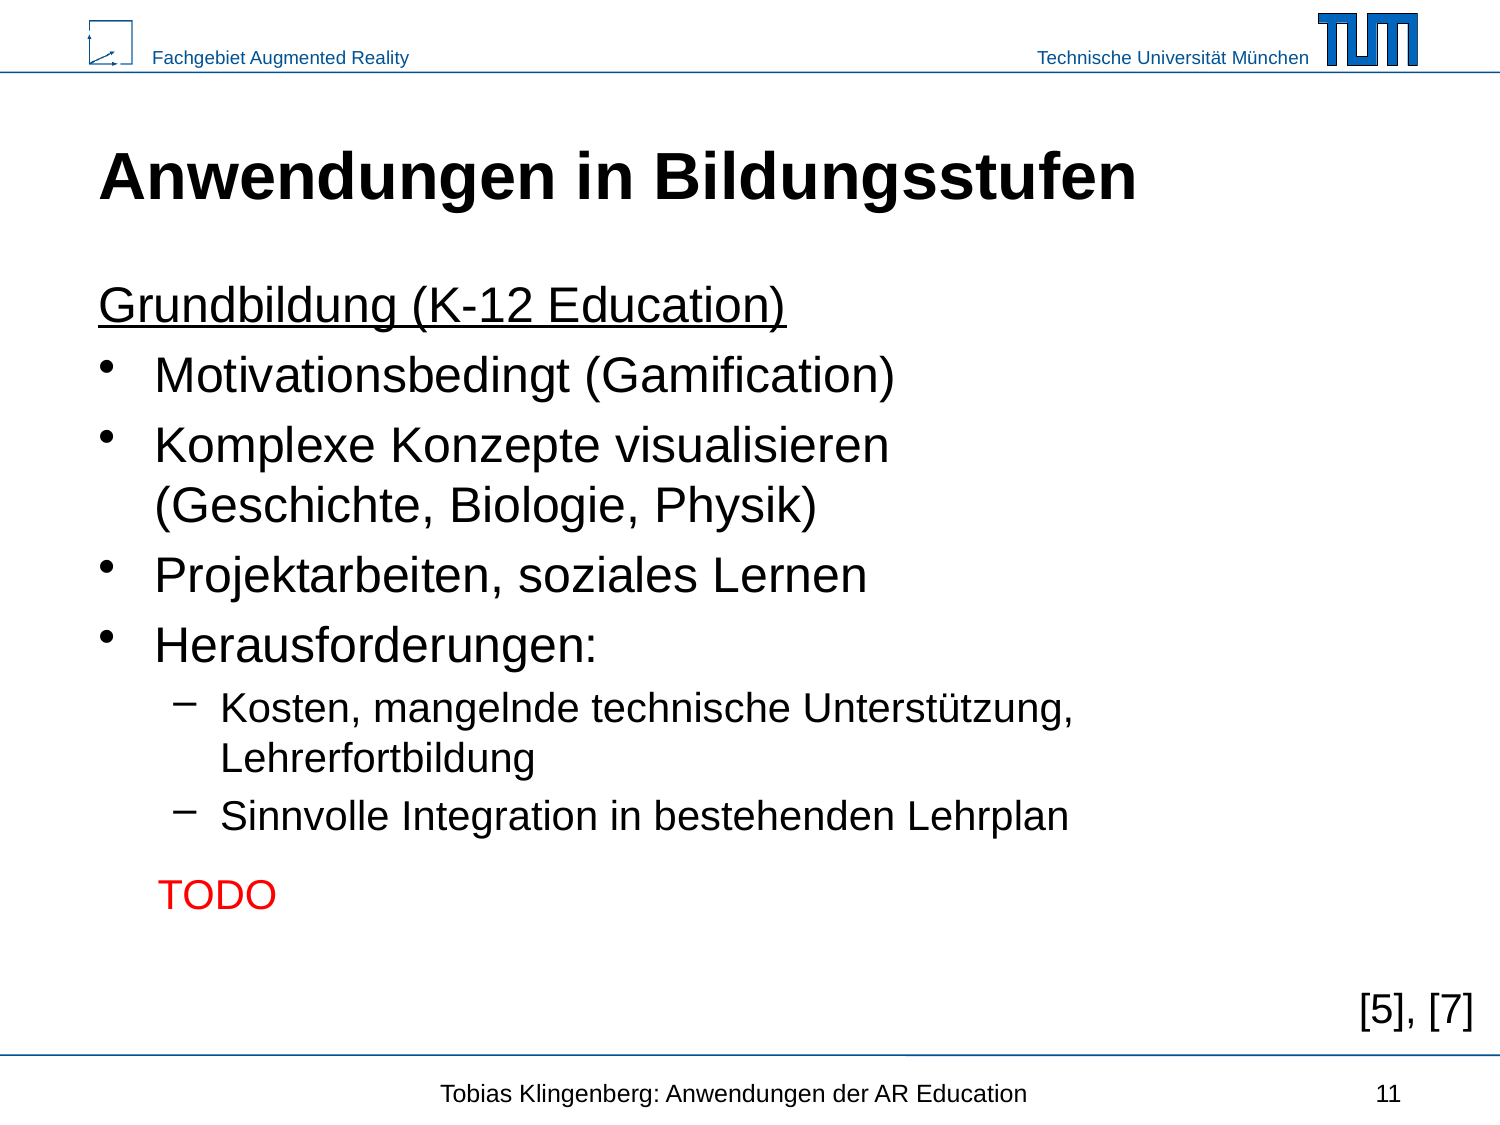

# Anwendungen in Bildungsstufen
Grundbildung (K-12 Education)
Motivationsbedingt (Gamification)
Komplexe Konzepte visualisieren
(Geschichte, Biologie, Physik)
Projektarbeiten, soziales Lernen
Herausforderungen:
Kosten, mangelnde technische Unterstützung, Lehrerfortbildung
Sinnvolle Integration in bestehenden Lehrplan
TODO
[5], [7]
Tobias Klingenberg: Anwendungen der AR Education
11